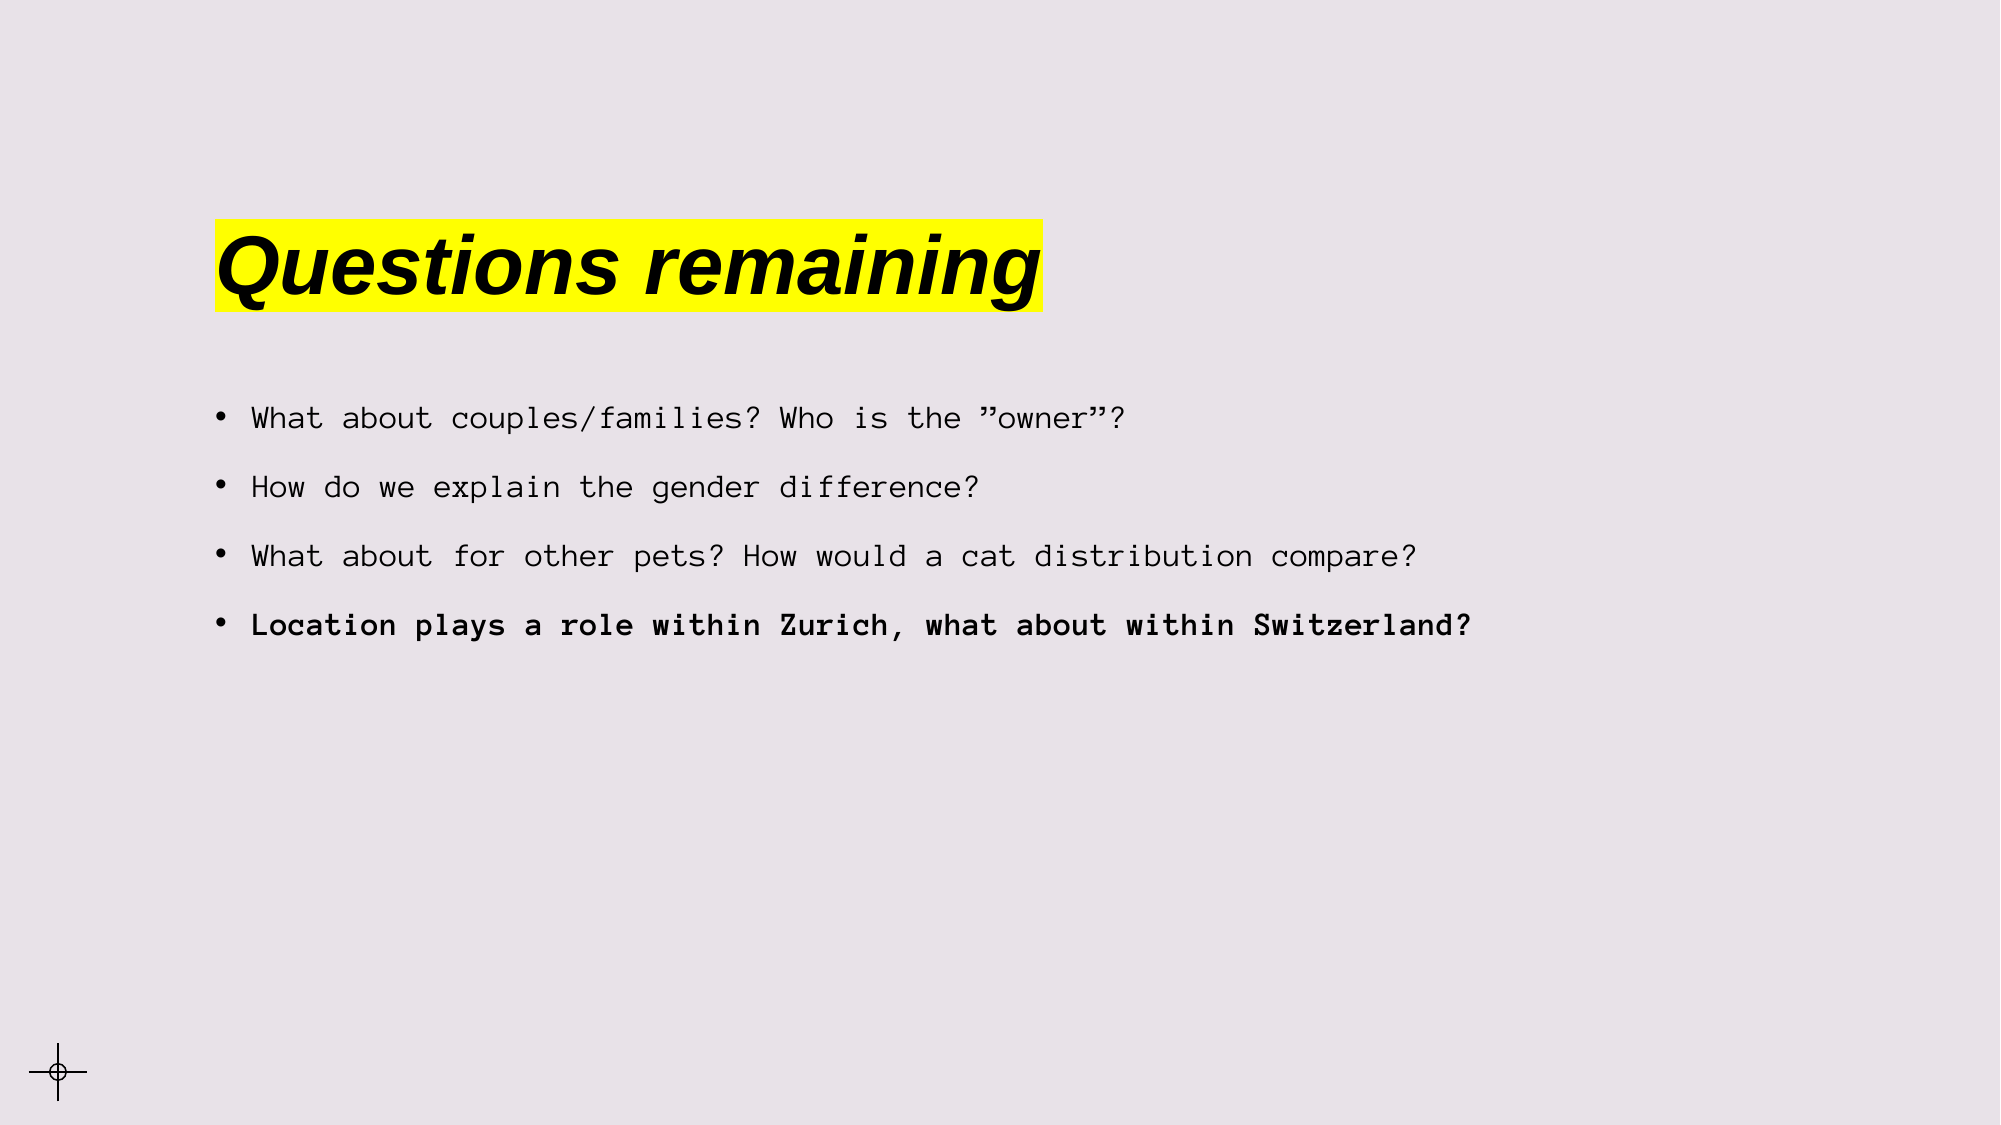

# Questions remaining
What about couples/families? Who is the ”owner”?
How do we explain the gender difference?
What about for other pets? How would a cat distribution compare?
Location plays a role within Zurich, what about within Switzerland?